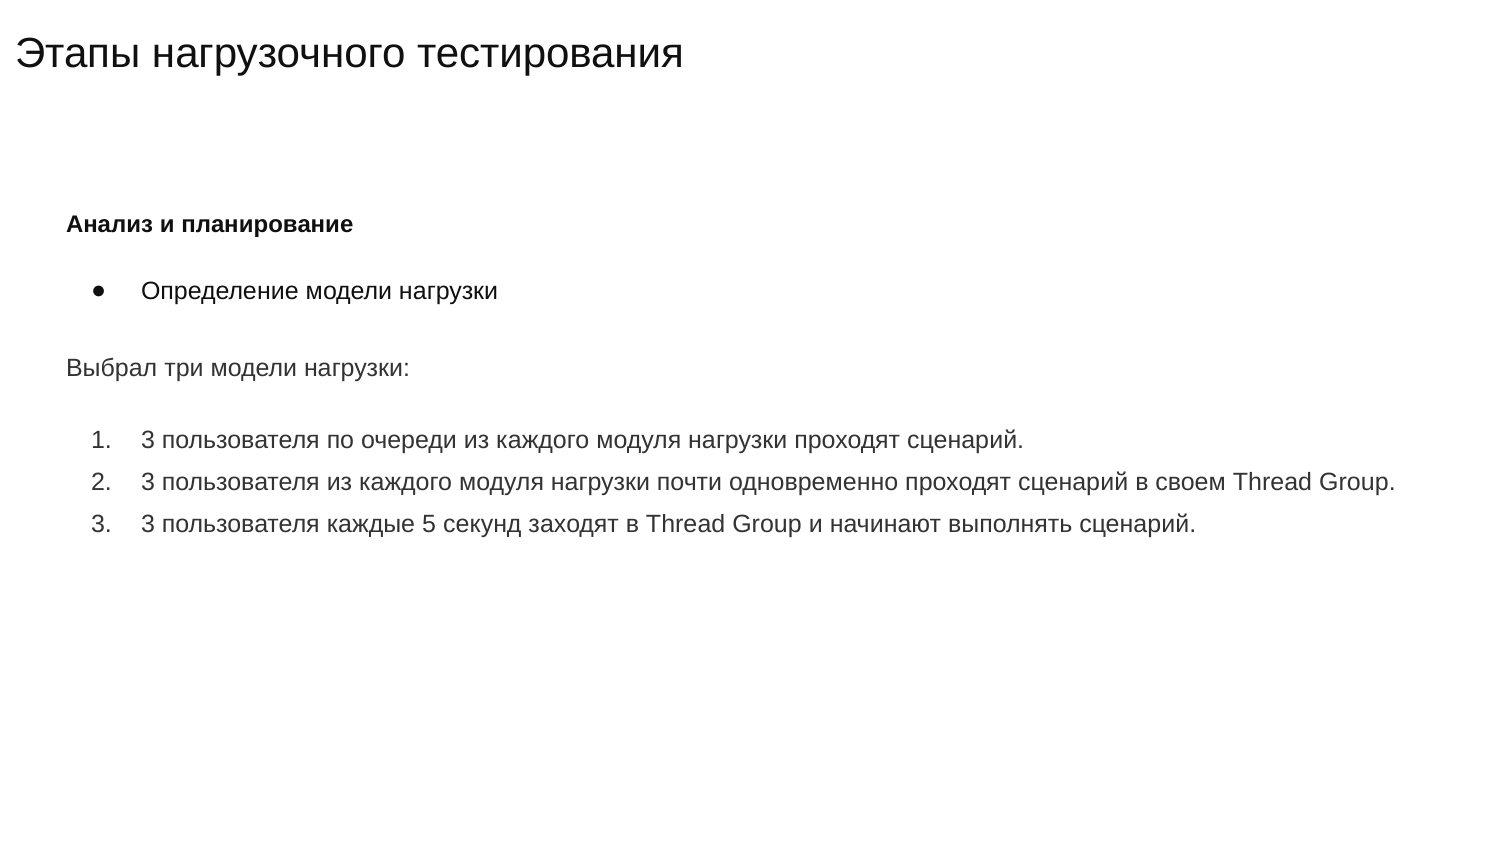

# Этапы нагрузочного тестирования
Анализ и планирование

Определение модели нагрузки

Выбрал три модели нагрузки:
3 пользователя по очереди из каждого модуля нагрузки проходят сценарий.
3 пользователя из каждого модуля нагрузки почти одновременно проходят сценарий в своем Thread Group.
3 пользователя каждые 5 секунд заходят в Thread Group и начинают выполнять сценарий.